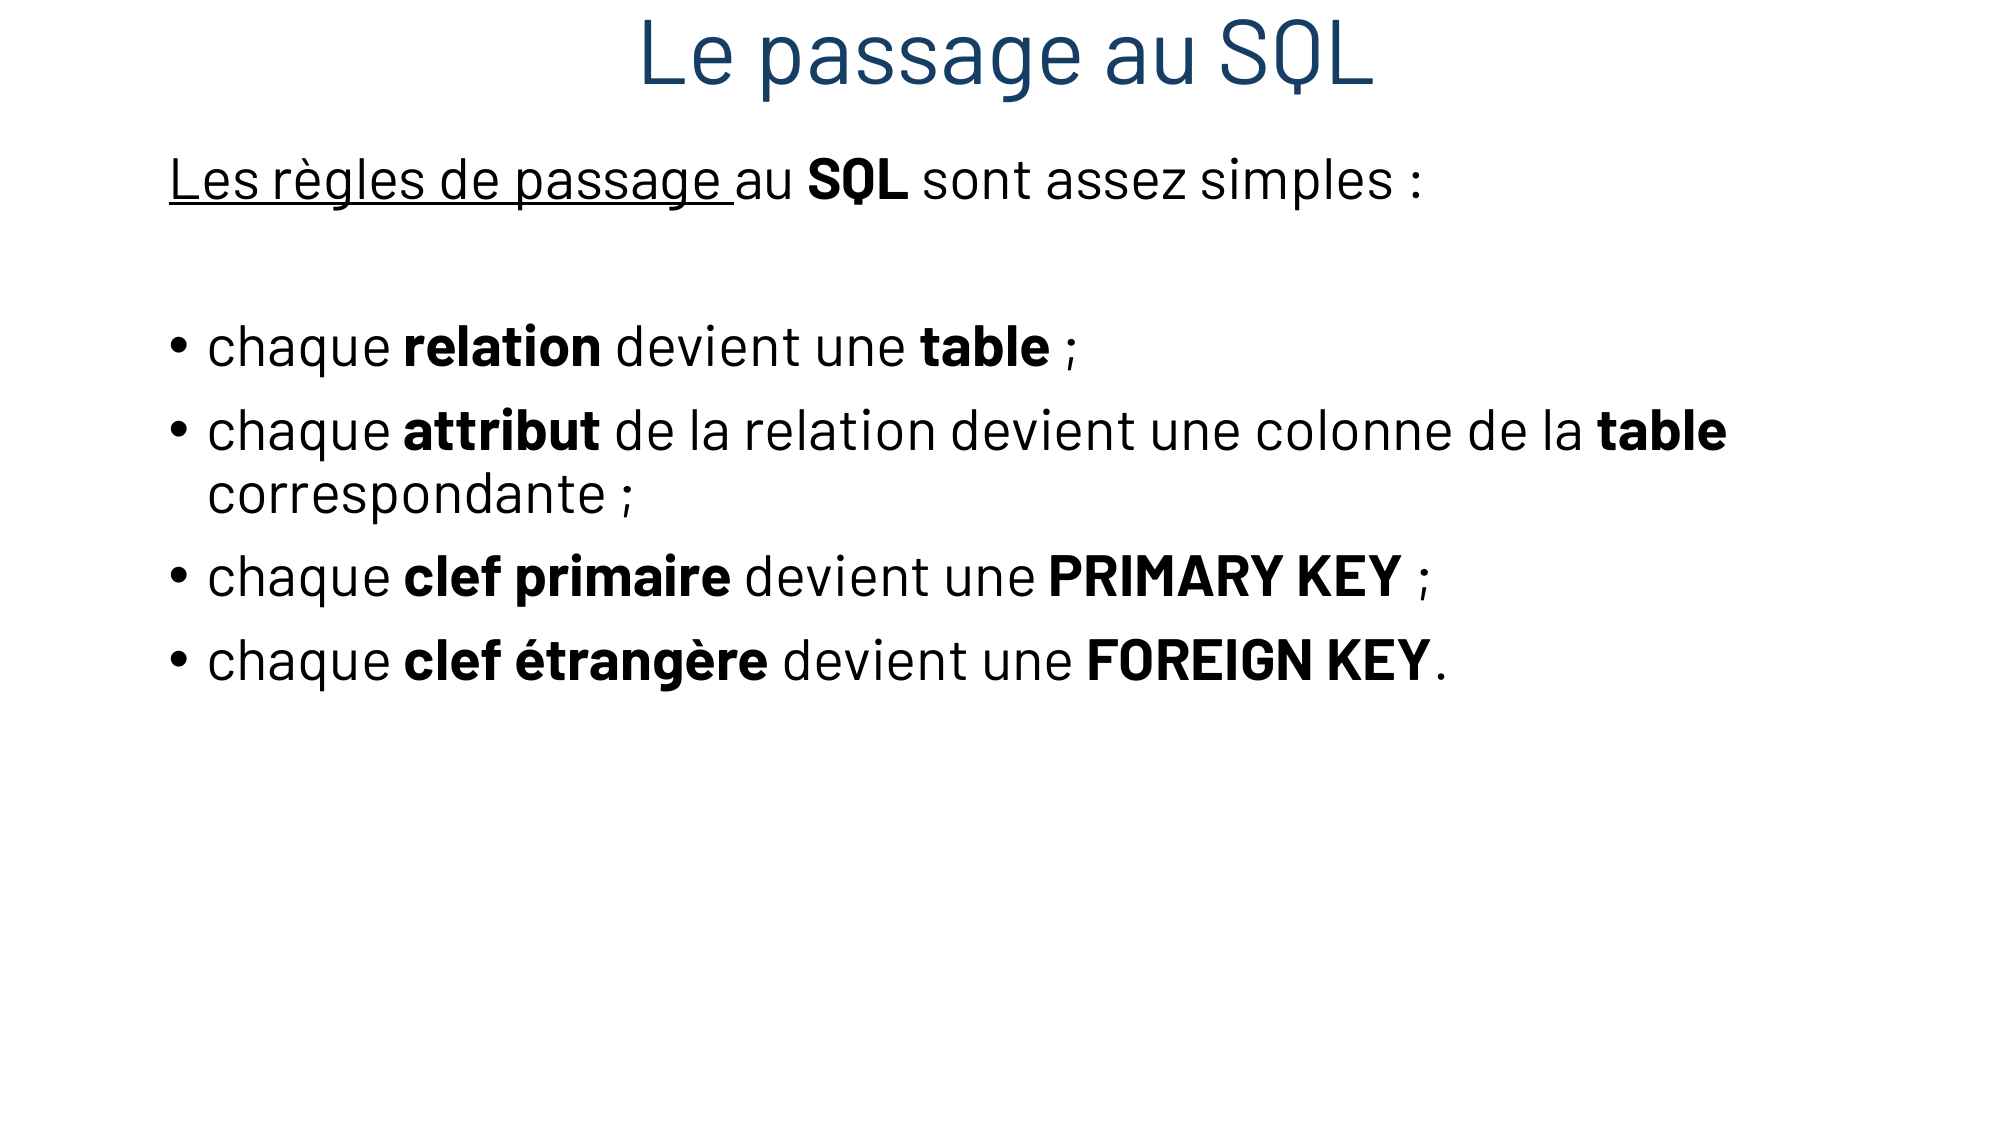

# Le passage au SQL
Les règles de passage au SQL sont assez simples :

chaque relation devient une table ;
chaque attribut de la relation devient une colonne de la table correspondante ;
chaque clef primaire devient une PRIMARY KEY ;
chaque clef étrangère devient une FOREIGN KEY.